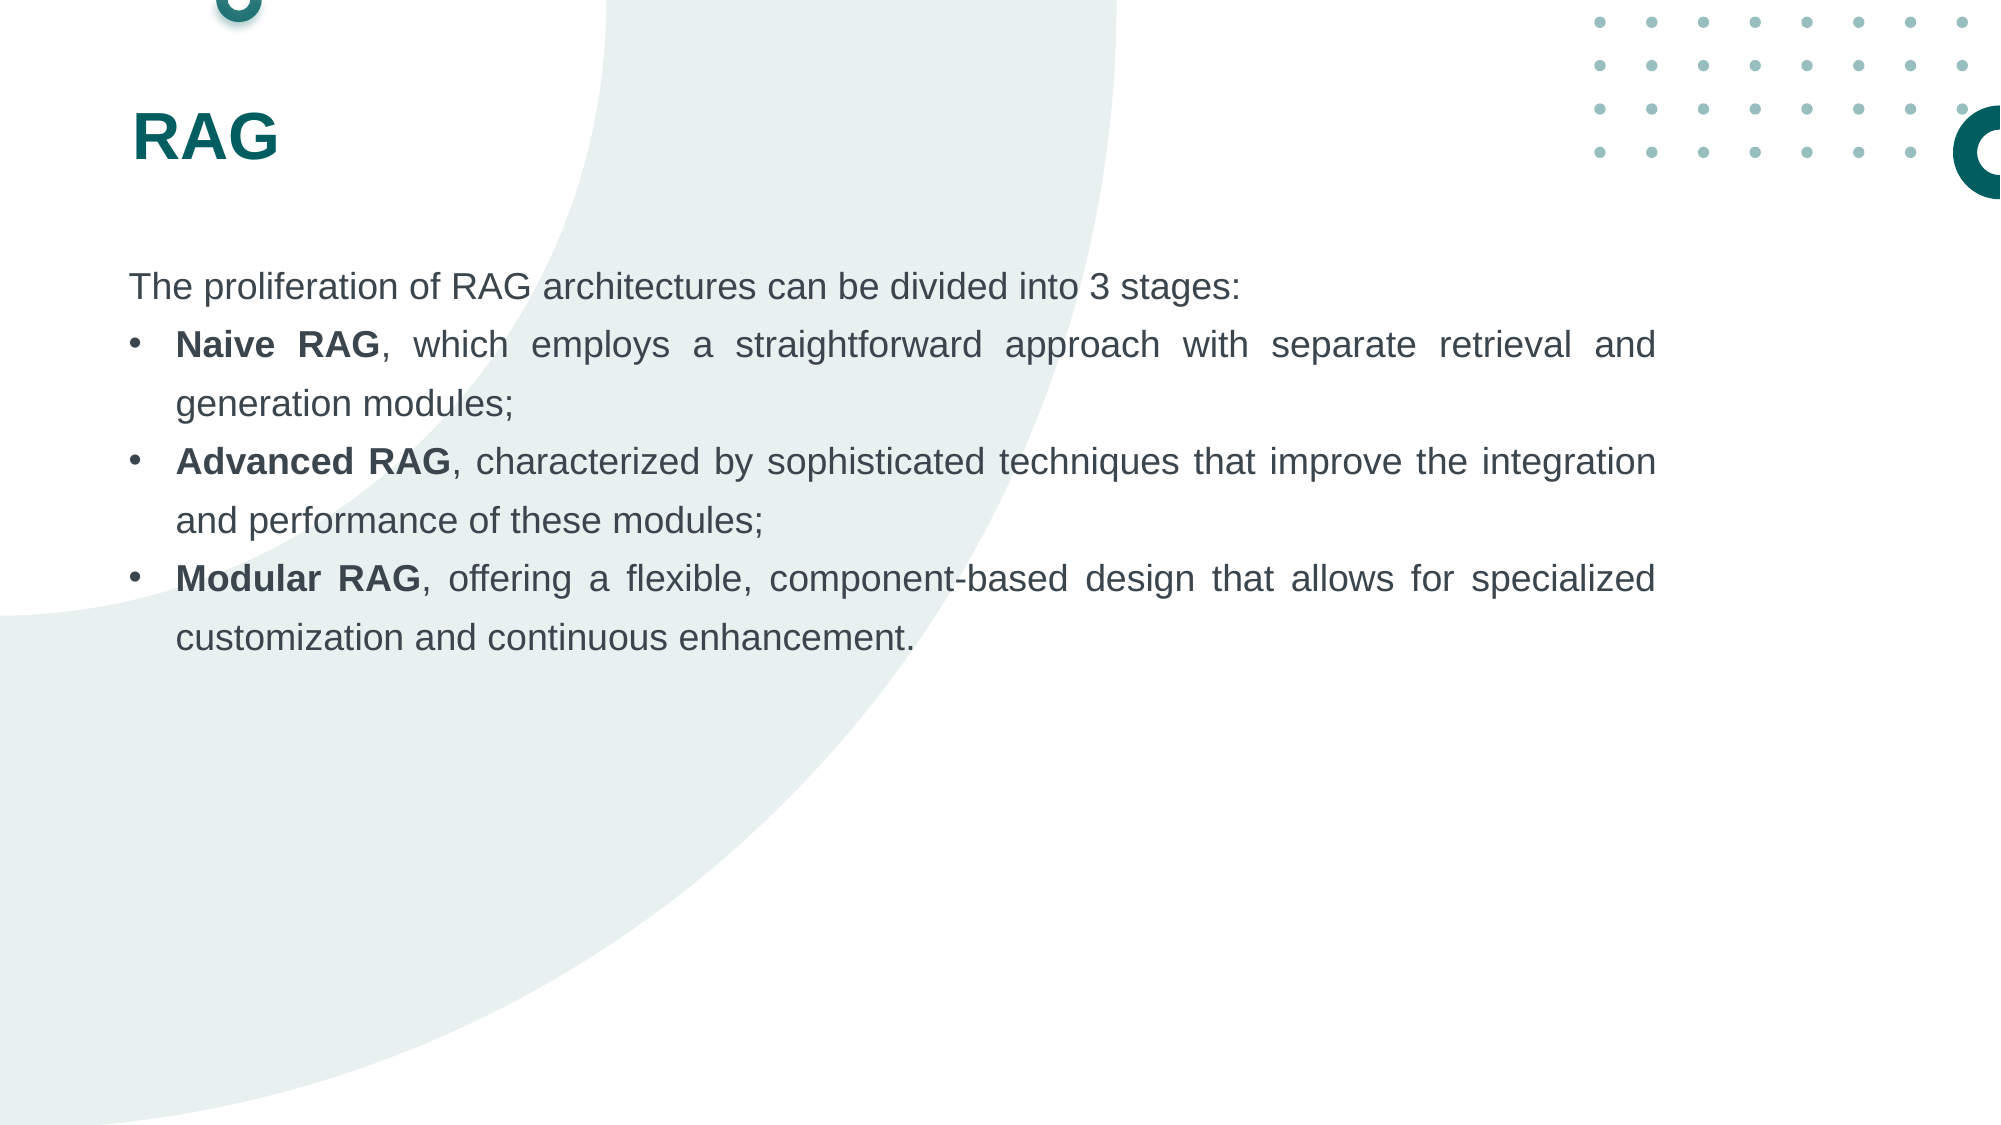

RAG

The proliferation of RAG architectures can be divided into 3 stages:
Naive RAG, which employs a straightforward approach with separate retrieval and generation modules;
Advanced RAG, characterized by sophisticated techniques that improve the integration and performance of these modules;
Modular RAG, offering a flexible, component-based design that allows for specialized customization and continuous enhancement.